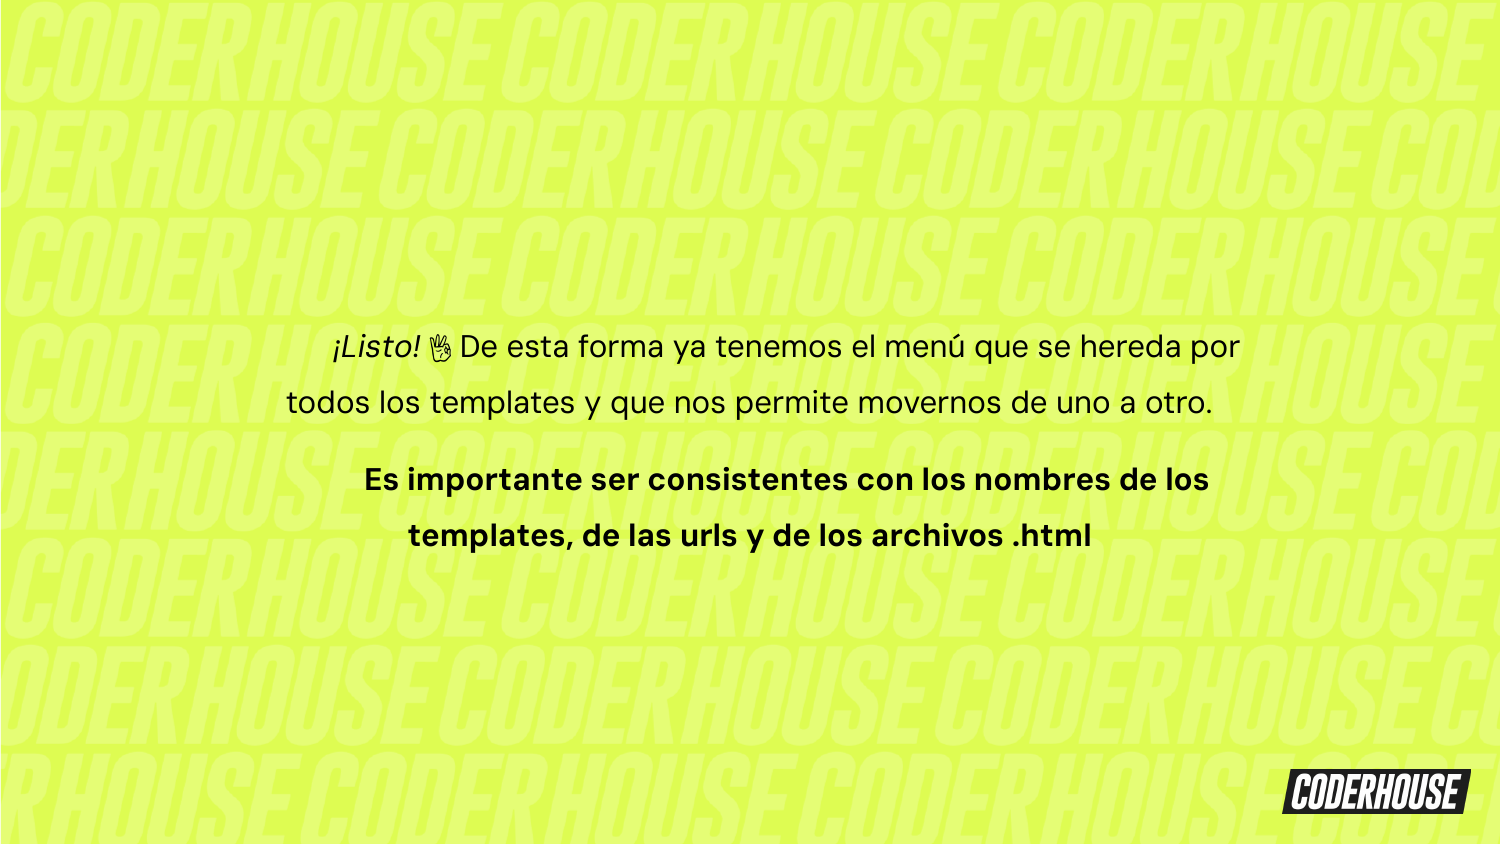

¡Listo! 👌 De esta forma ya tenemos el menú que se hereda por todos los templates y que nos permite movernos de uno a otro.
Es importante ser consistentes con los nombres de los templates, de las urls y de los archivos .html